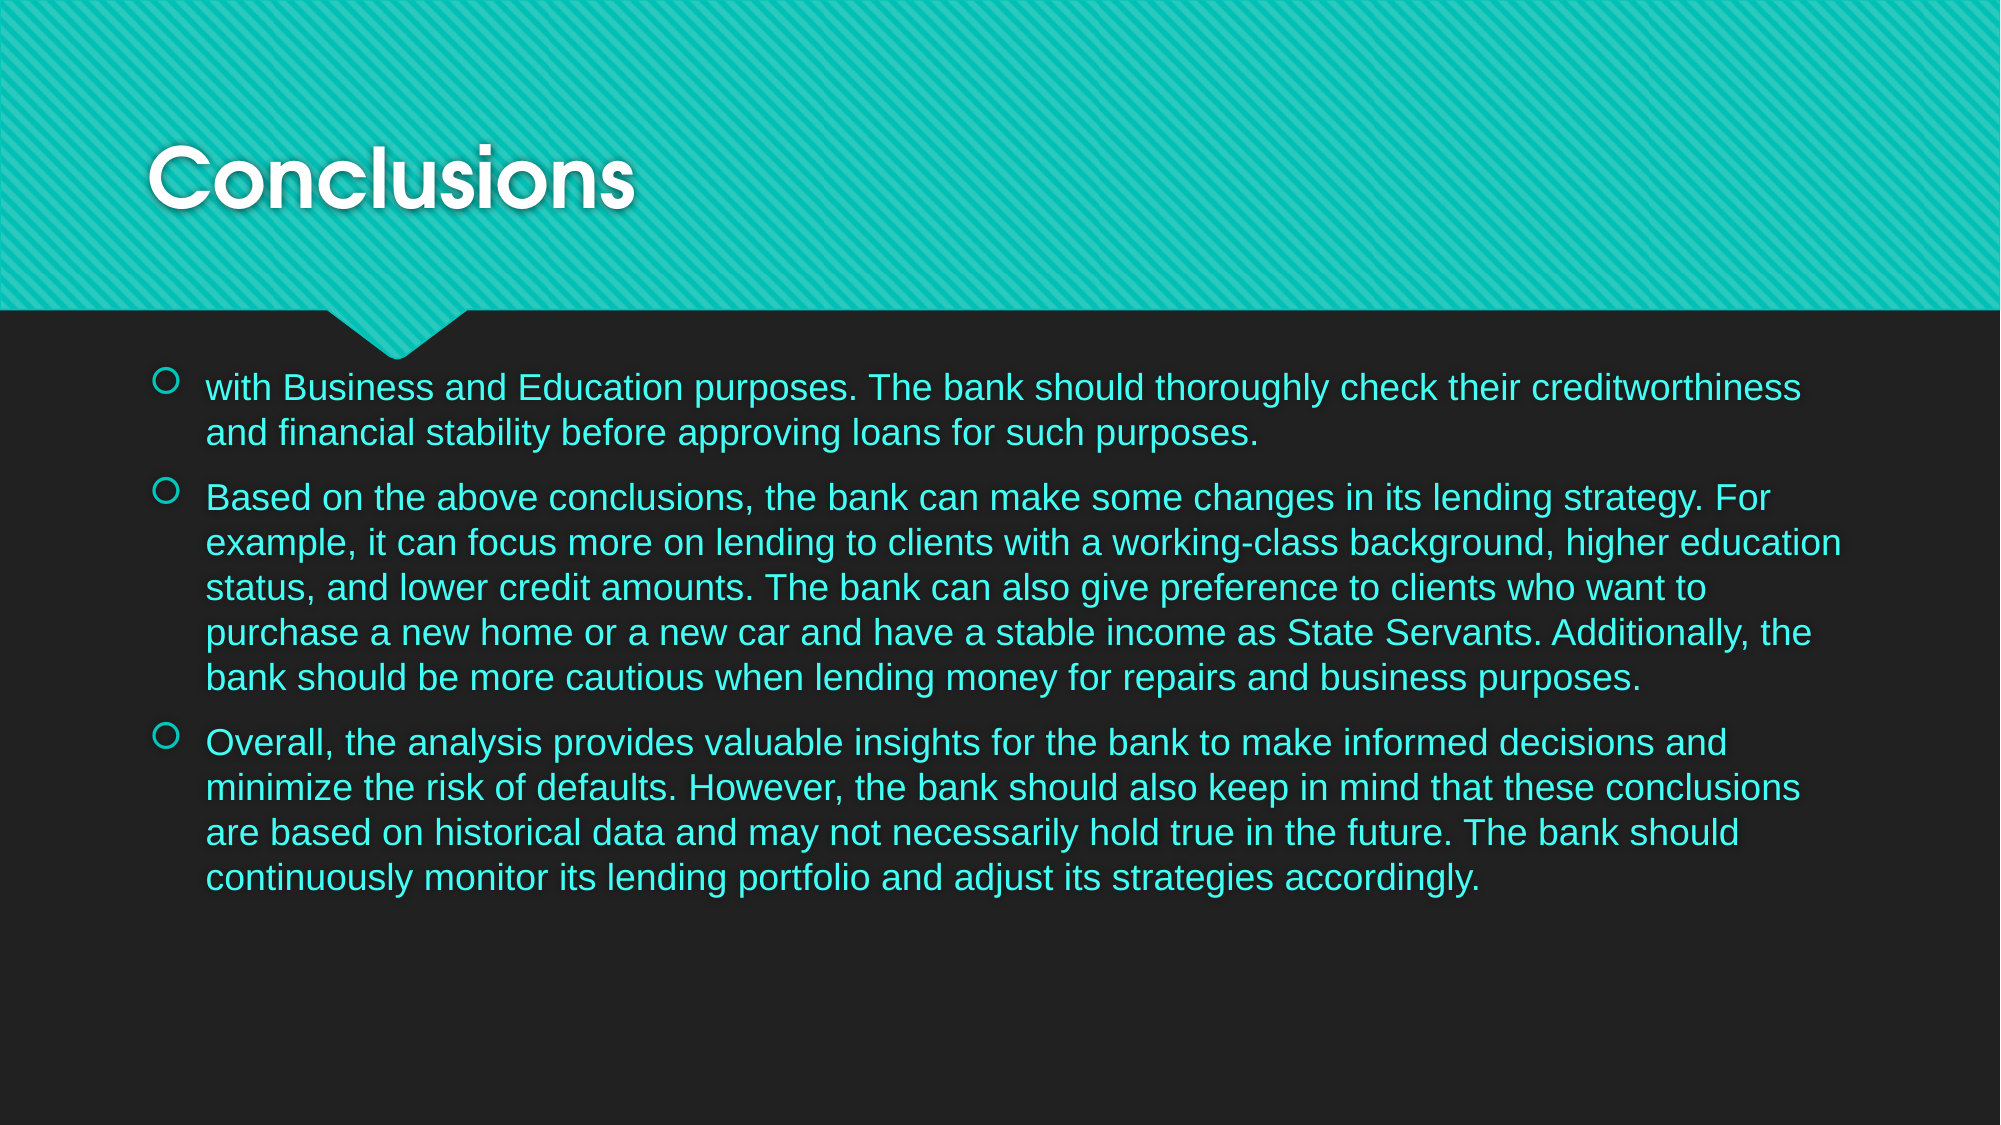

# Conclusions
with Business and Education purposes. The bank should thoroughly check their creditworthiness and financial stability before approving loans for such purposes.
Based on the above conclusions, the bank can make some changes in its lending strategy. For example, it can focus more on lending to clients with a working-class background, higher education status, and lower credit amounts. The bank can also give preference to clients who want to purchase a new home or a new car and have a stable income as State Servants. Additionally, the bank should be more cautious when lending money for repairs and business purposes.
Overall, the analysis provides valuable insights for the bank to make informed decisions and minimize the risk of defaults. However, the bank should also keep in mind that these conclusions are based on historical data and may not necessarily hold true in the future. The bank should continuously monitor its lending portfolio and adjust its strategies accordingly.